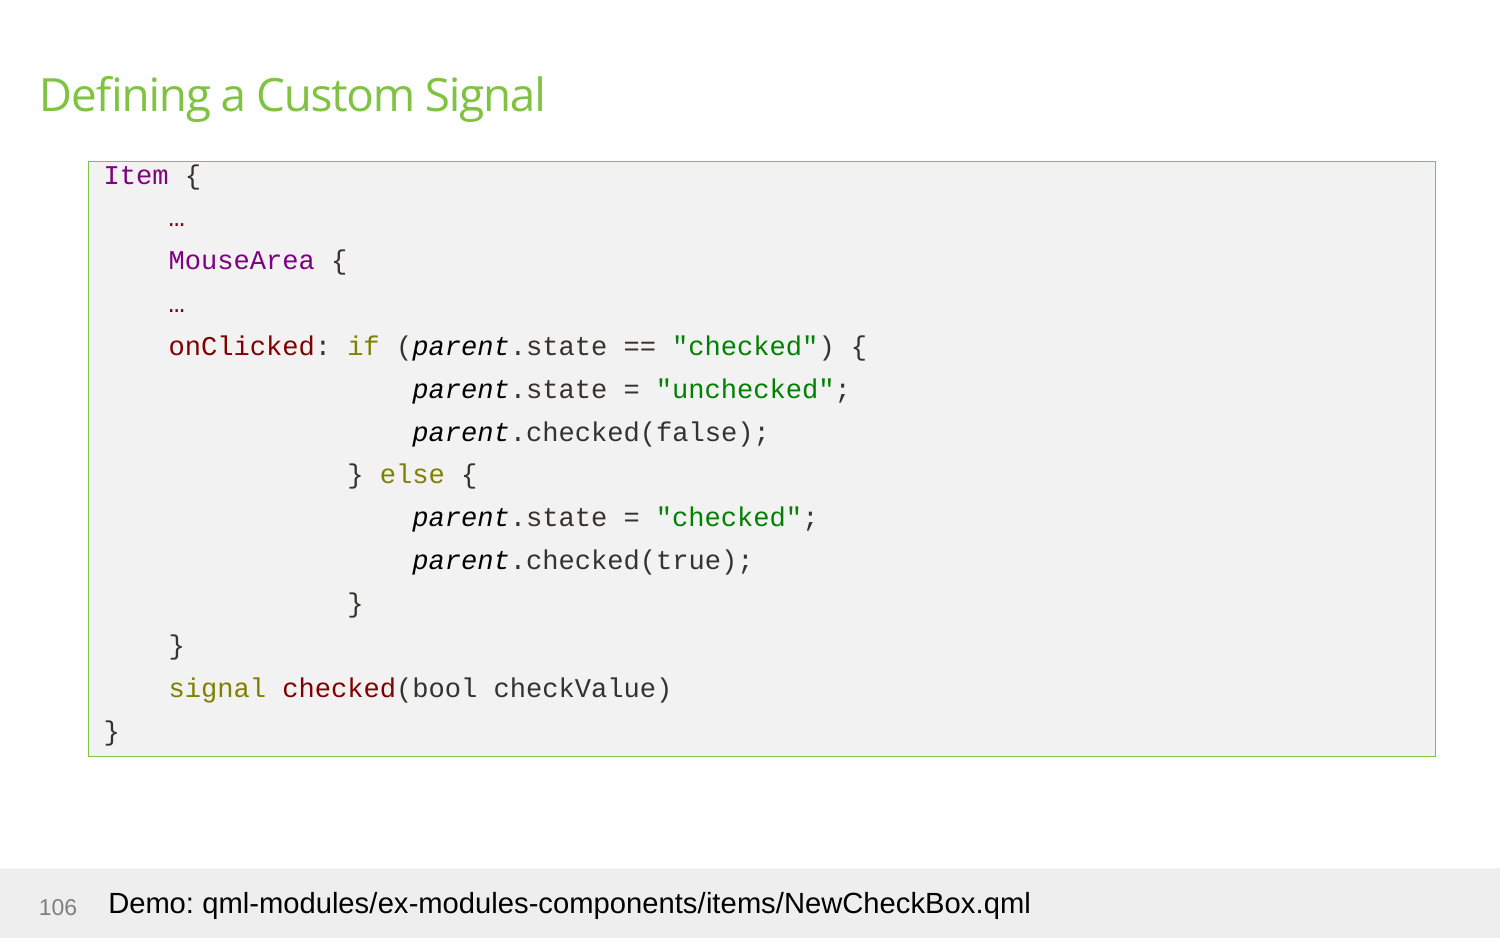

# Defining a Custom Signal
Item {
    …
    MouseArea {
    …
    onClicked: if (parent.state == "checked") {
                   parent.state = "unchecked";
                   parent.checked(false);
               } else {
                   parent.state = "checked";
                   parent.checked(true);
               }
    }
    signal checked(bool checkValue)
}
106
Demo: qml-modules/ex-modules-components/items/NewCheckBox.qml